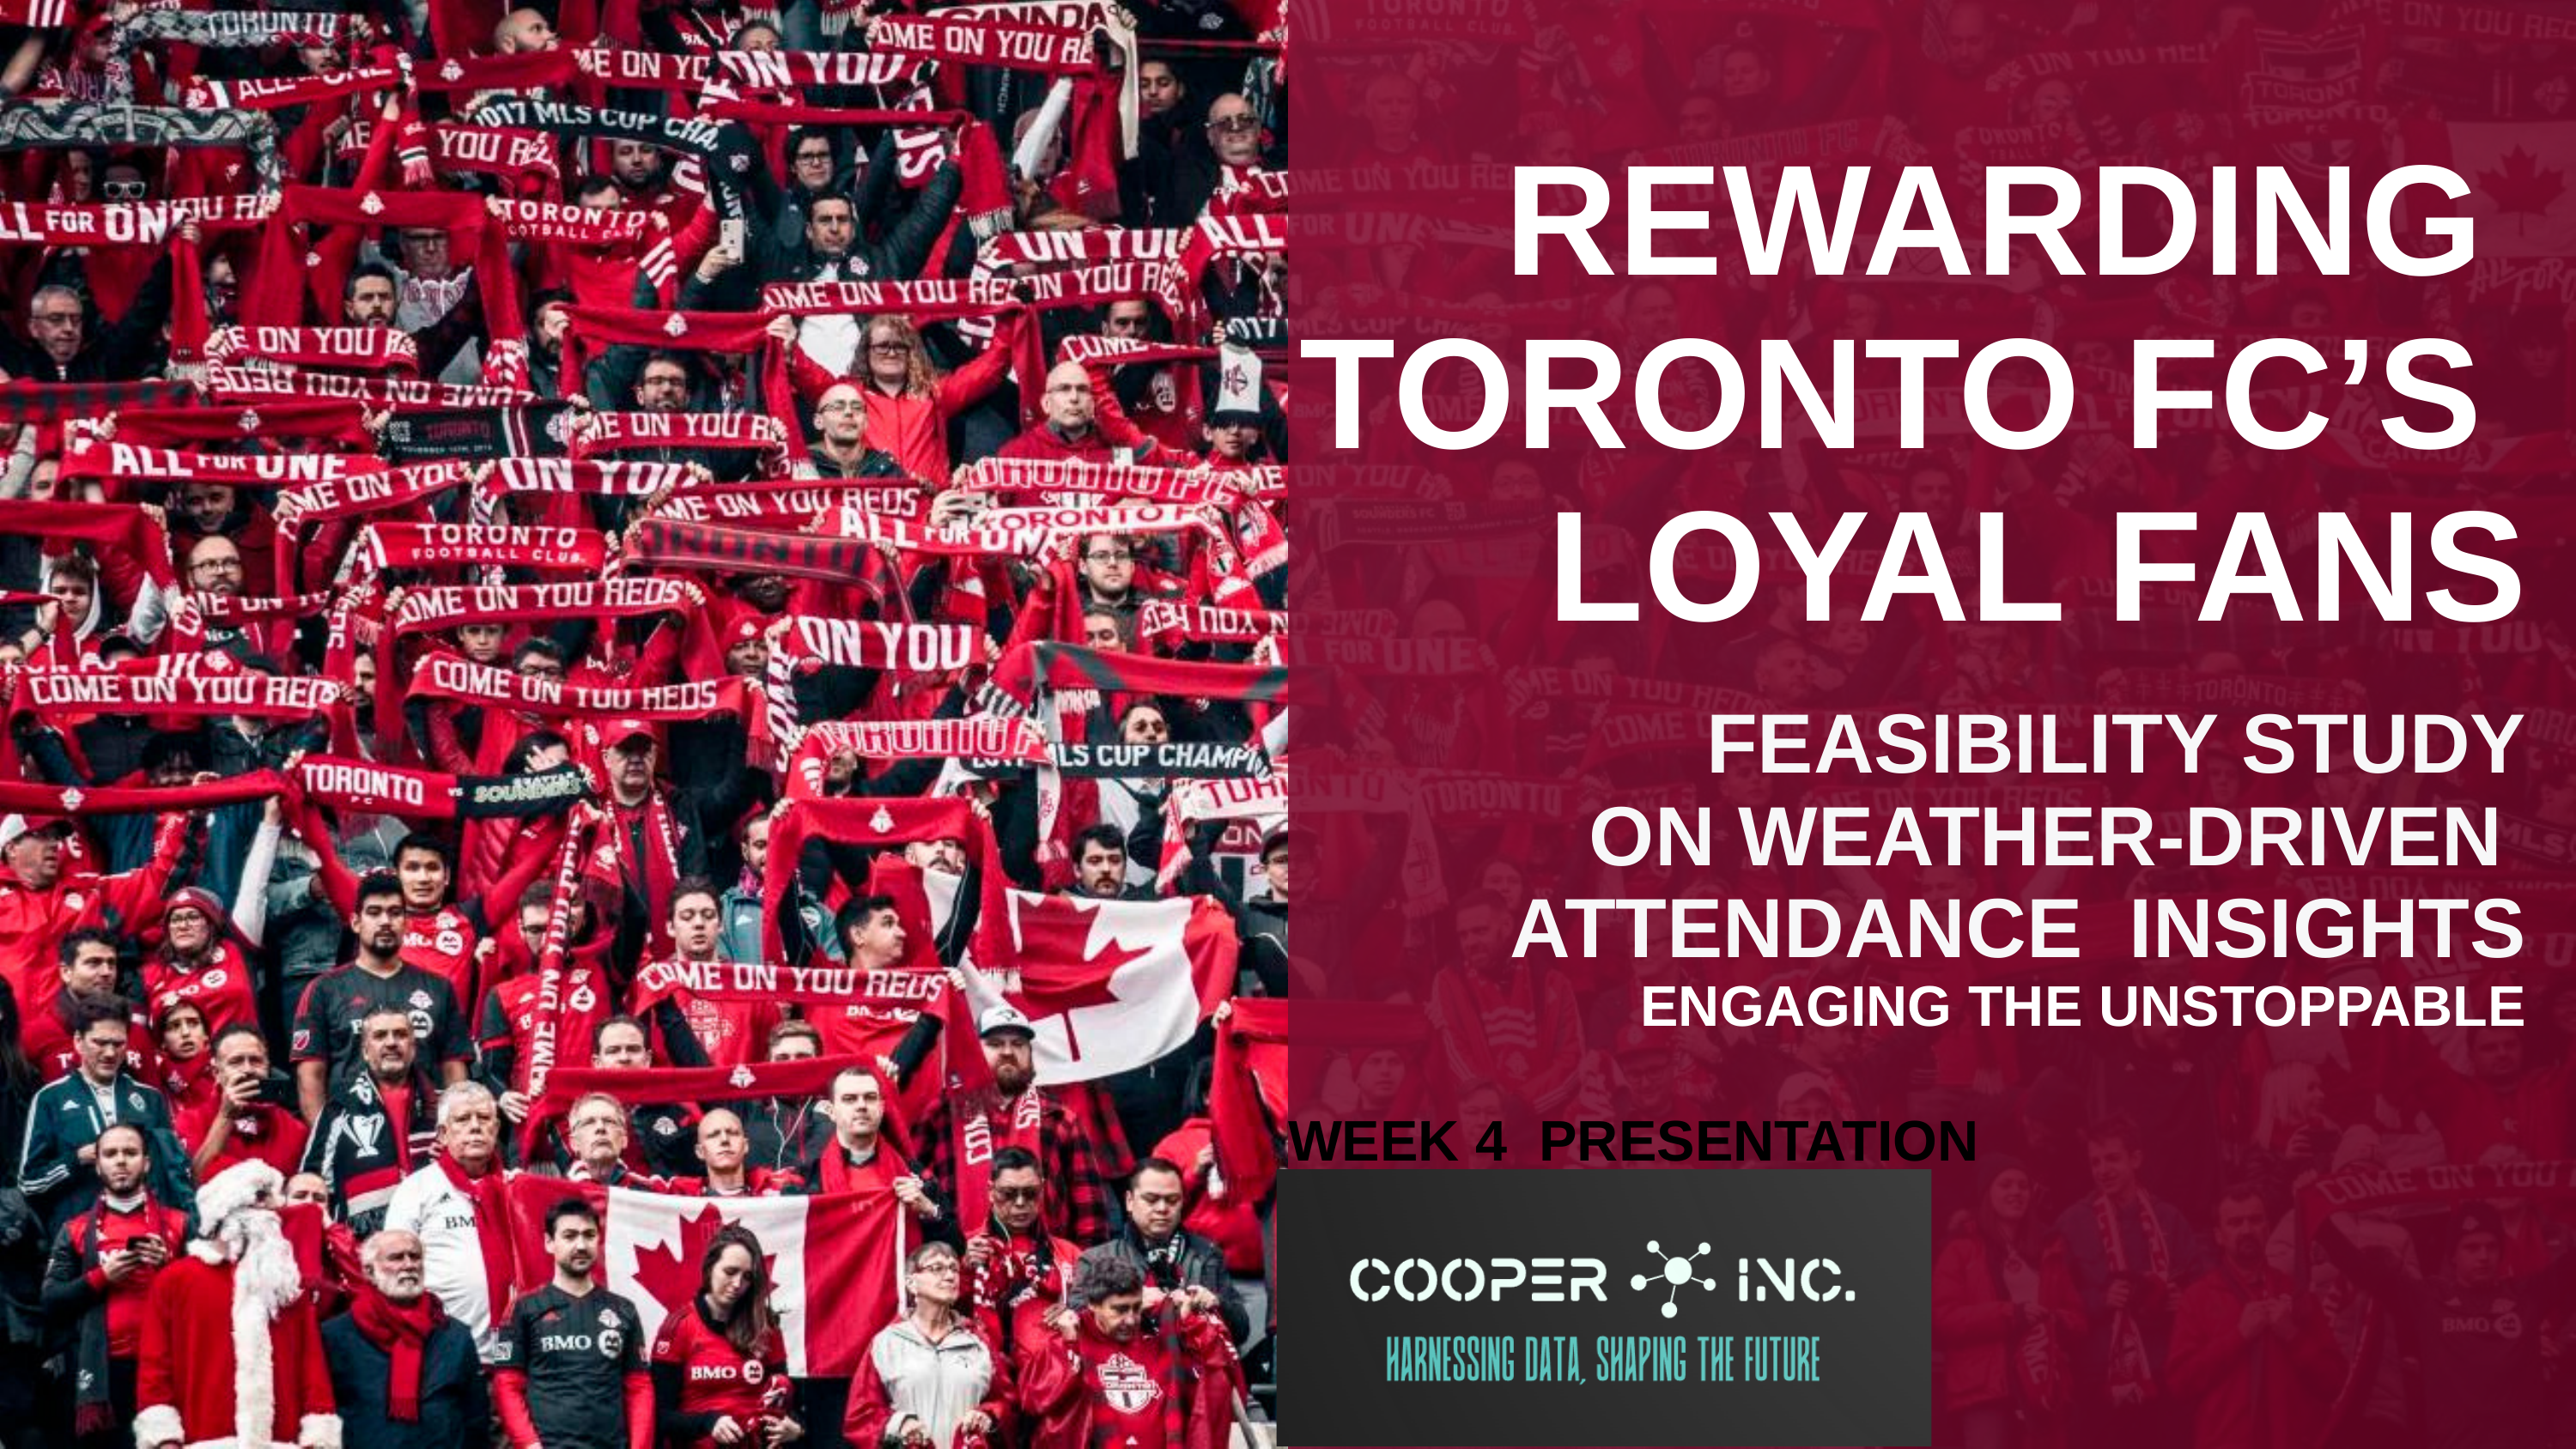

REWARDING
TORONTO FC’S
 LOYAL FANS

FEASIBILITY STUDY
ON WEATHER-DRIVEN
ATTENDANCE  INSIGHTS
ENGAGING THE UNSTOPPABLE

WEEK 4  PRESENTATION